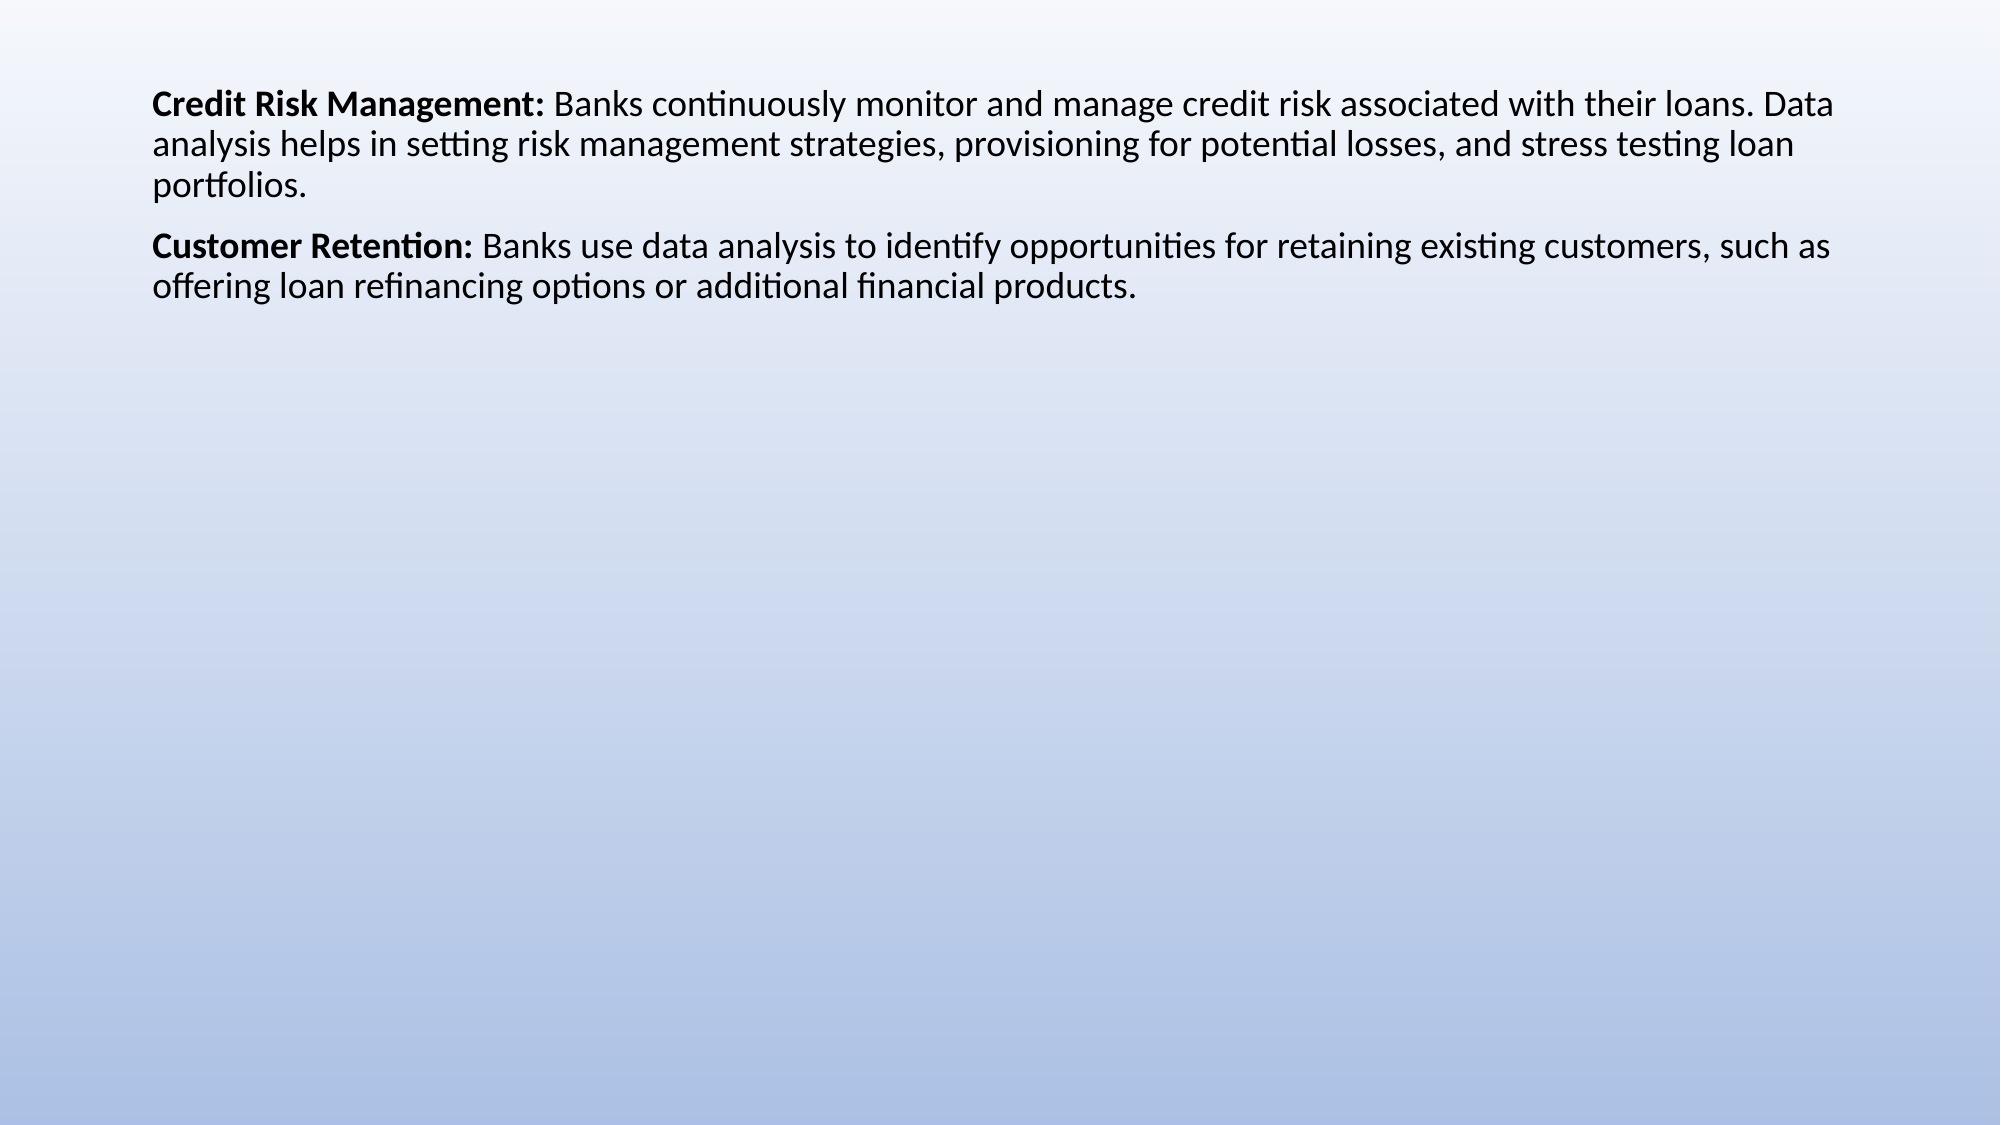

Credit Risk Management: Banks continuously monitor and manage credit risk associated with their loans. Data analysis helps in setting risk management strategies, provisioning for potential losses, and stress testing loan portfolios.
Customer Retention: Banks use data analysis to identify opportunities for retaining existing customers, such as offering loan refinancing options or additional financial products.